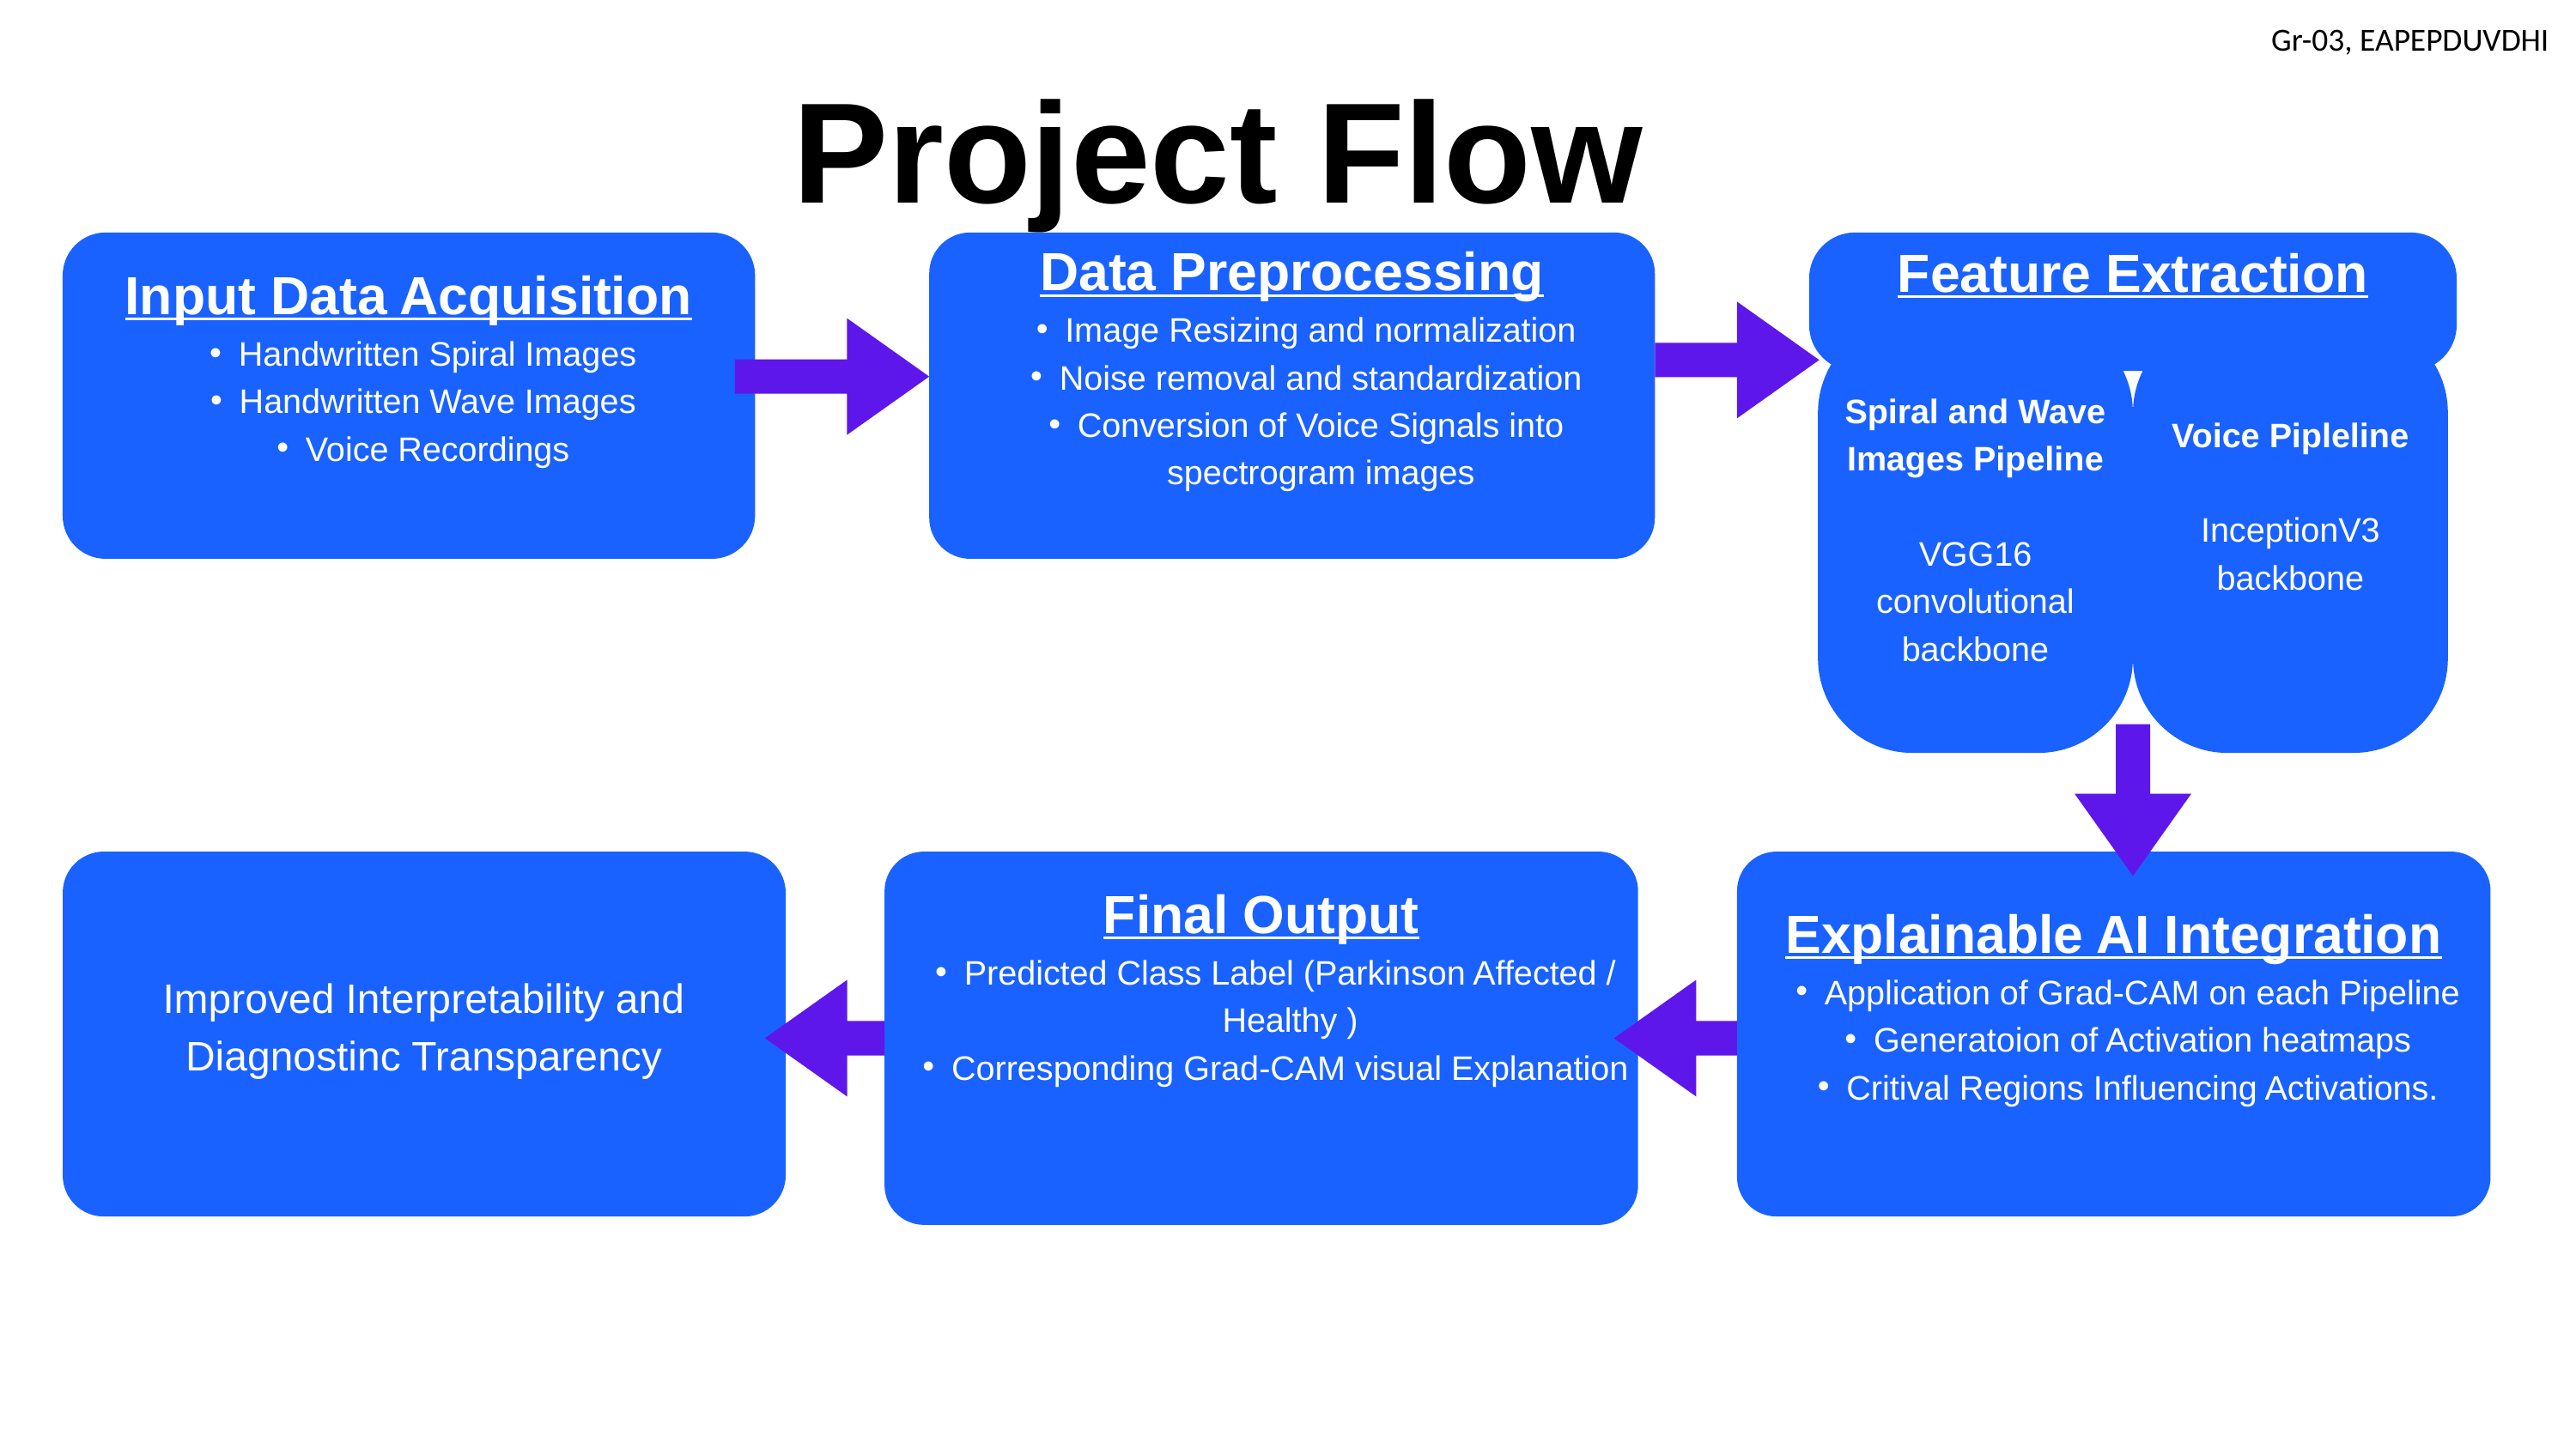

Project Flow

Input Data Acquisition
Handwritten Spiral Images
Handwritten Wave Images
Voice Recordings

Data Preprocessing
Image Resizing and normalization
Noise removal and standardization
Conversion of Voice Signals into spectrogram images

Feature Extraction

Spiral and Wave Images Pipeline

VGG16 convolutional backbone

Voice Pipleline

InceptionV3
backbone

Improved Interpretability and Diagnostinc Transparency

Final Output
Predicted Class Label (Parkinson Affected / Healthy )
Corresponding Grad-CAM visual Explanation

Explainable AI Integration
Application of Grad-CAM on each Pipeline
Generatoion of Activation heatmaps
Critival Regions Influencing Activations.